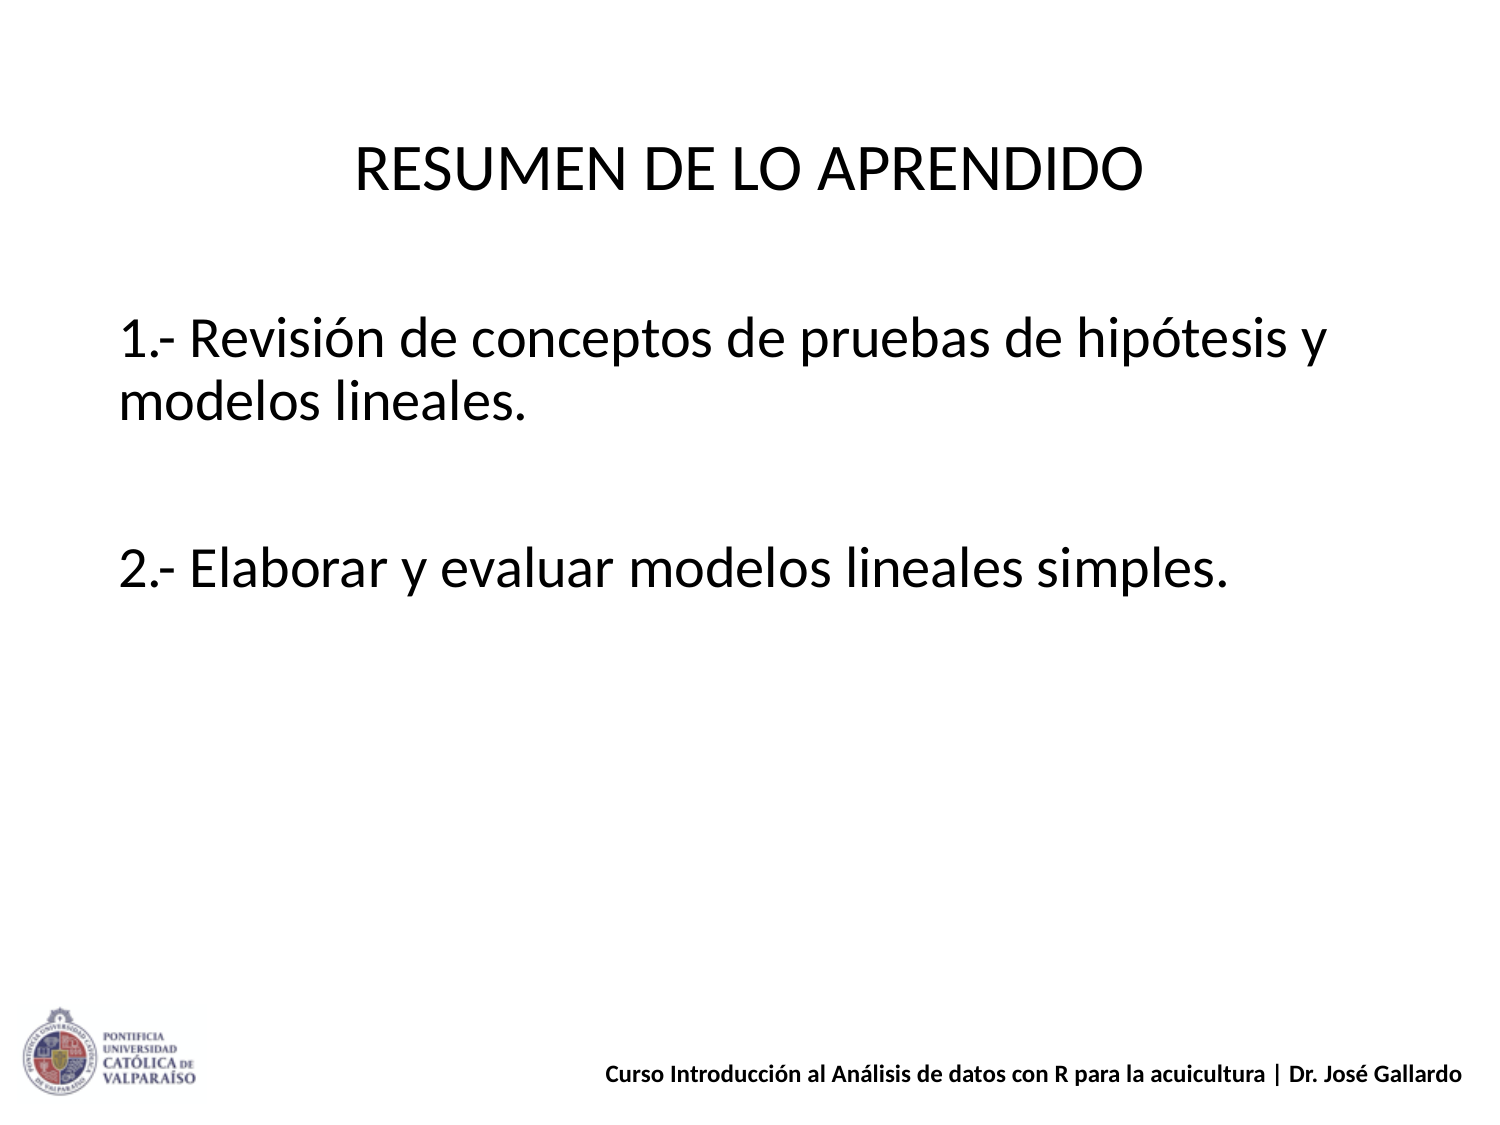

# RESUMEN DE LO APRENDIDO
1.- Revisión de conceptos de pruebas de hipótesis y modelos lineales.

2.- Elaborar y evaluar modelos lineales simples.